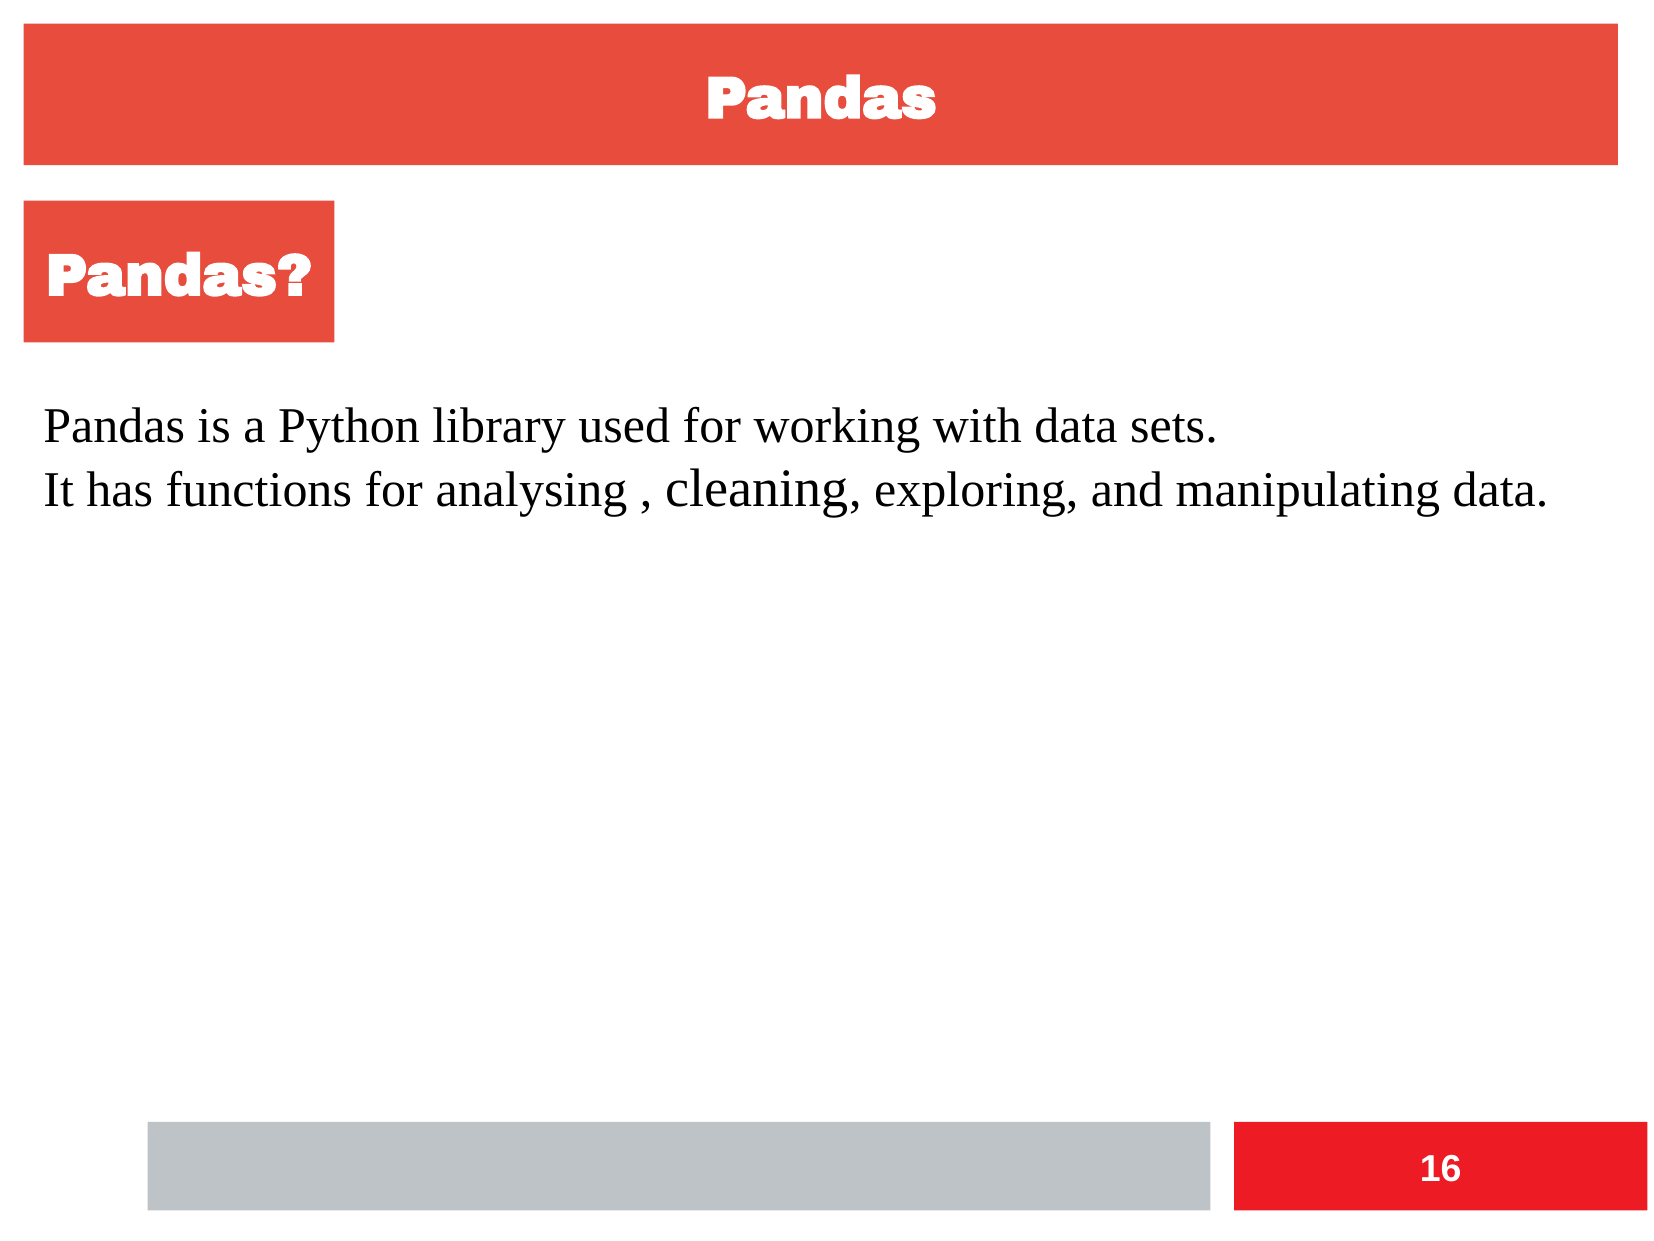

Pandas
Pandas?
Pandas is a Python library used for working with data sets.
It has functions for analysing , cleaning, exploring, and manipulating data.

16